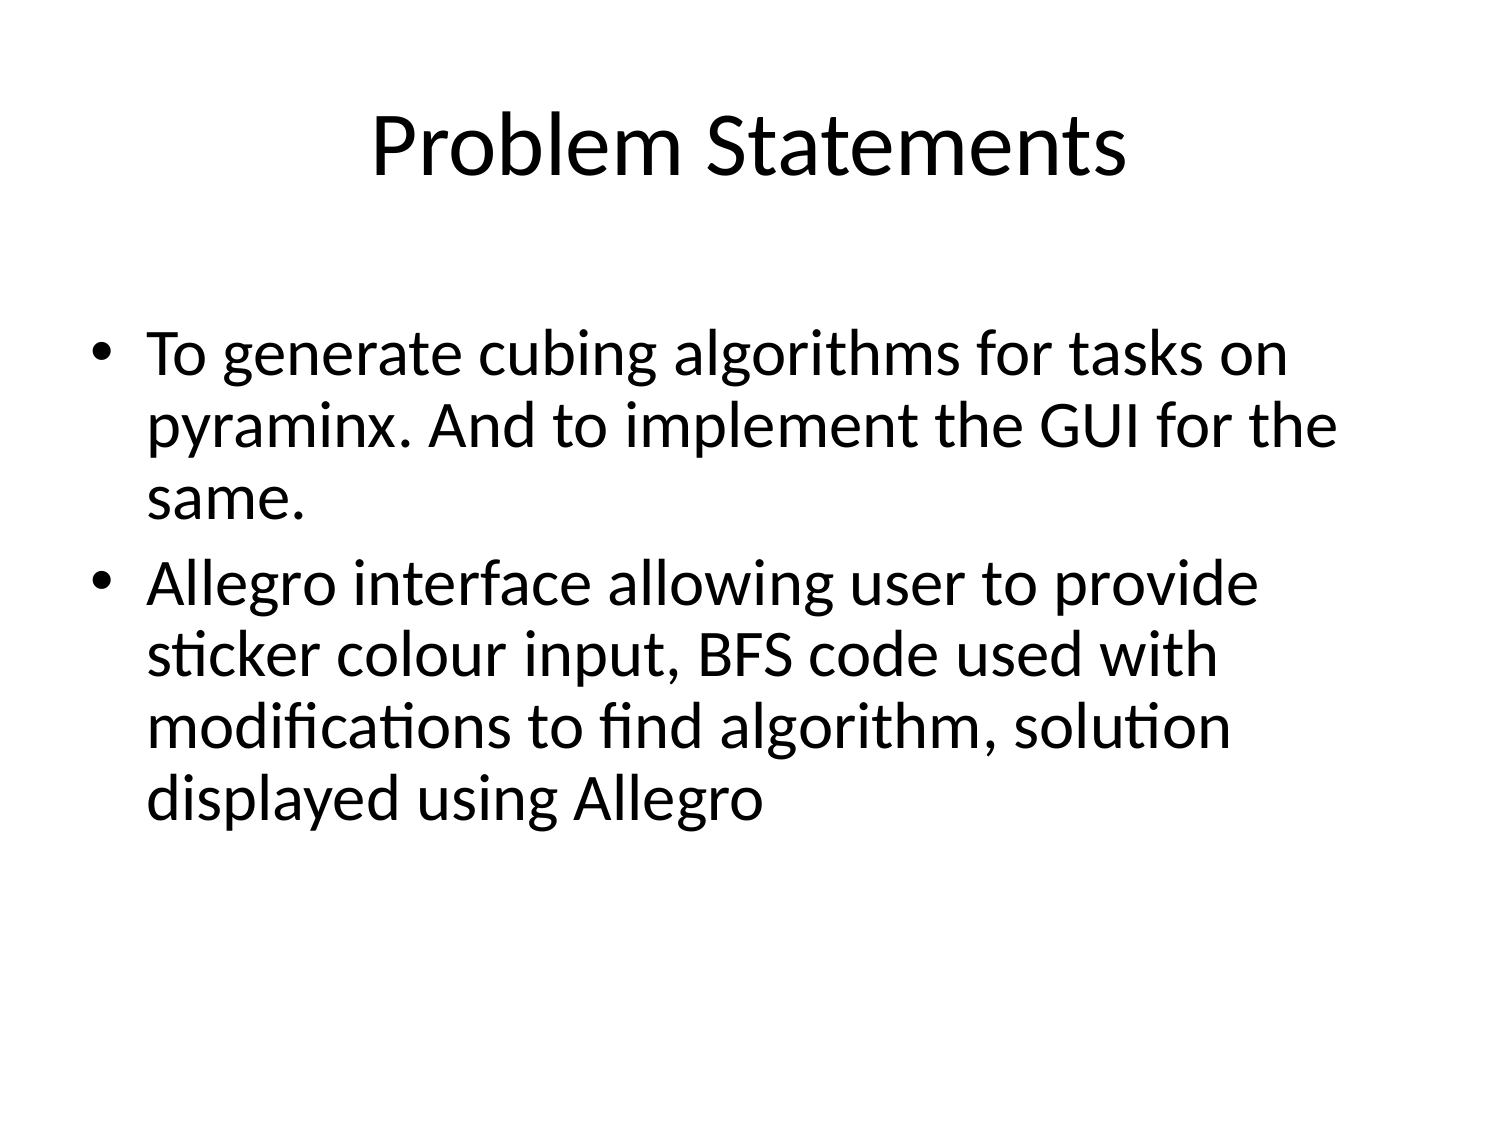

# Problem Statements

To generate cubing algorithms for tasks on pyraminx. And to implement the GUI for the same.
Allegro interface allowing user to provide sticker colour input, BFS code used with modifications to find algorithm, solution displayed using Allegro